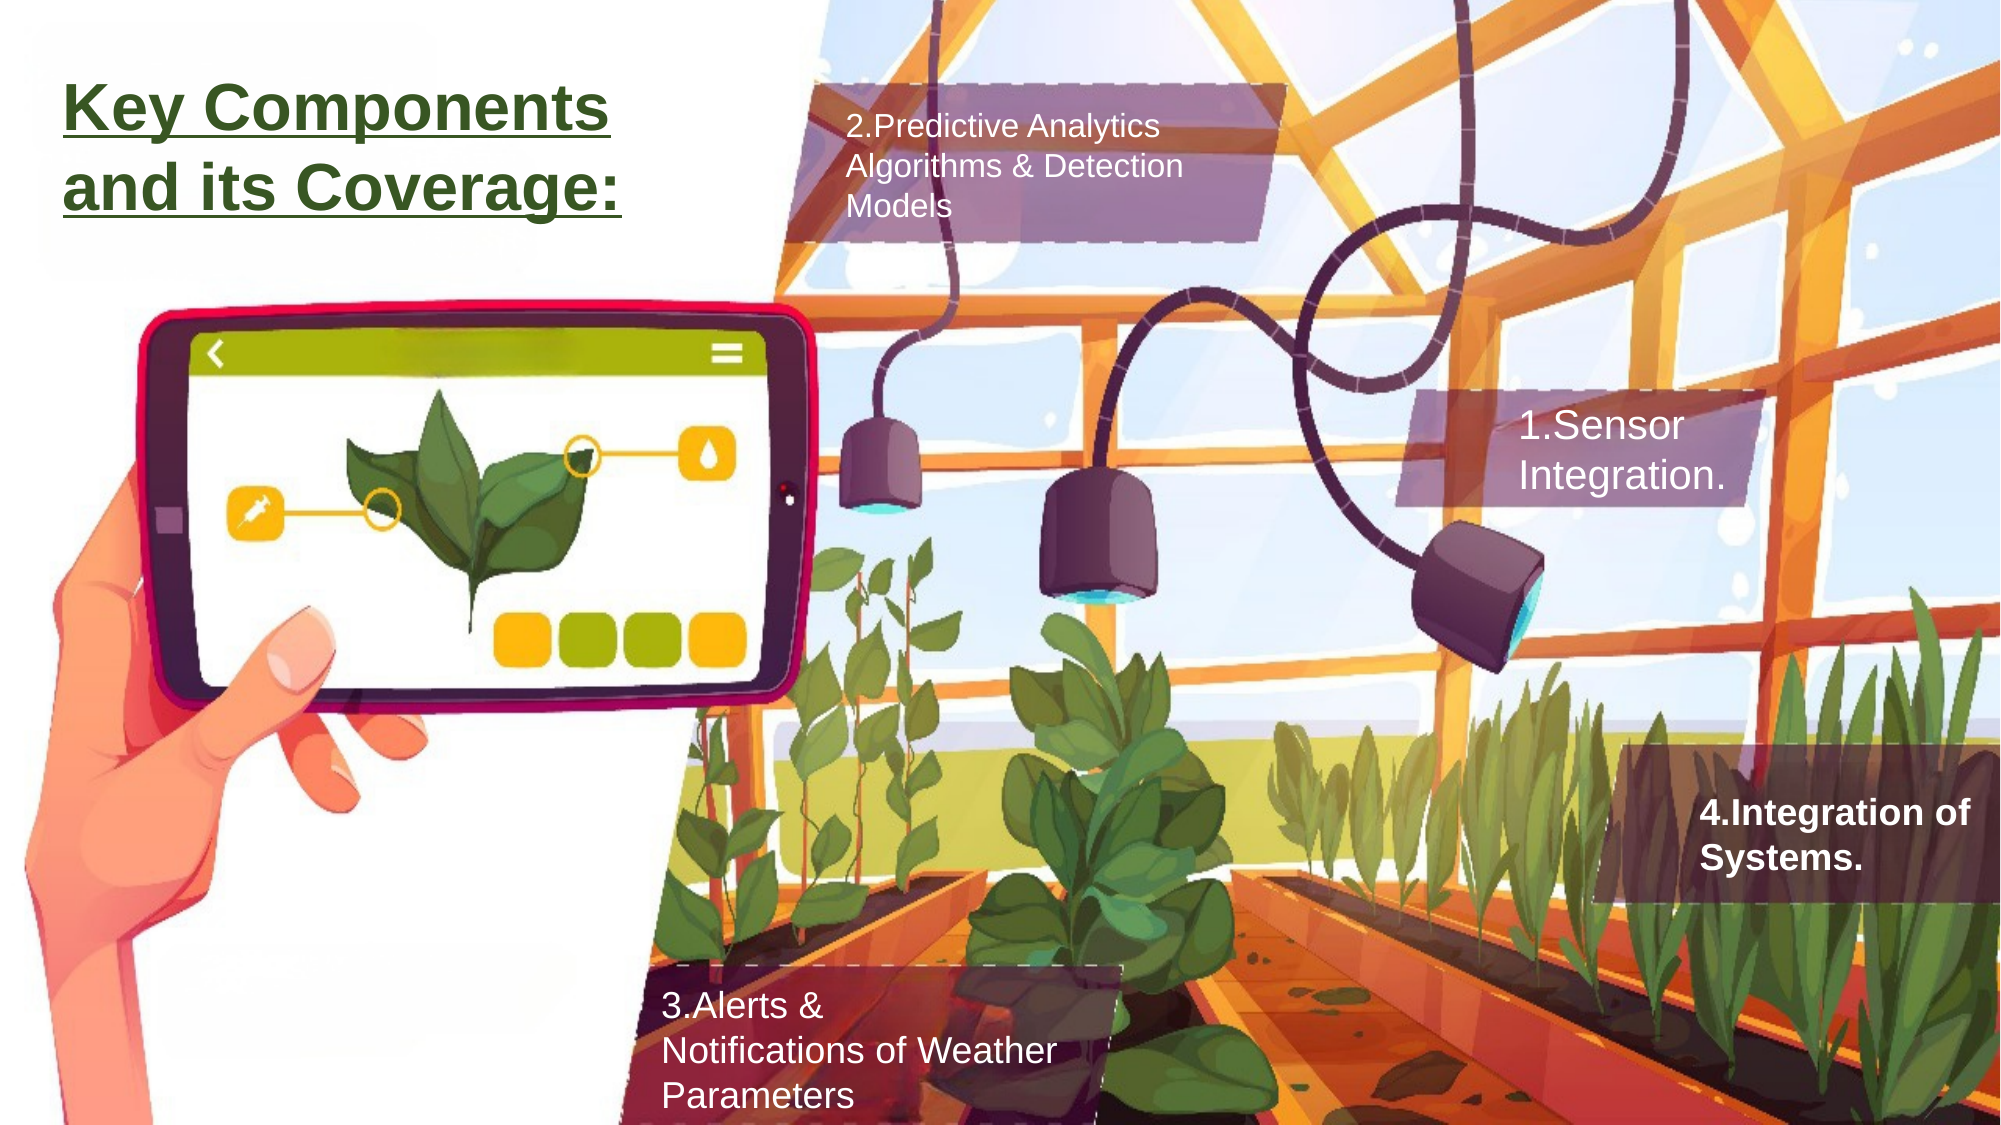

Key Components and its Coverage:
2.Predictive Analytics Algorithms & Detection Models
1.Sensor
Integration.
4.Integration of
Systems.
3.Alerts &
Notifications of Weather
Parameters